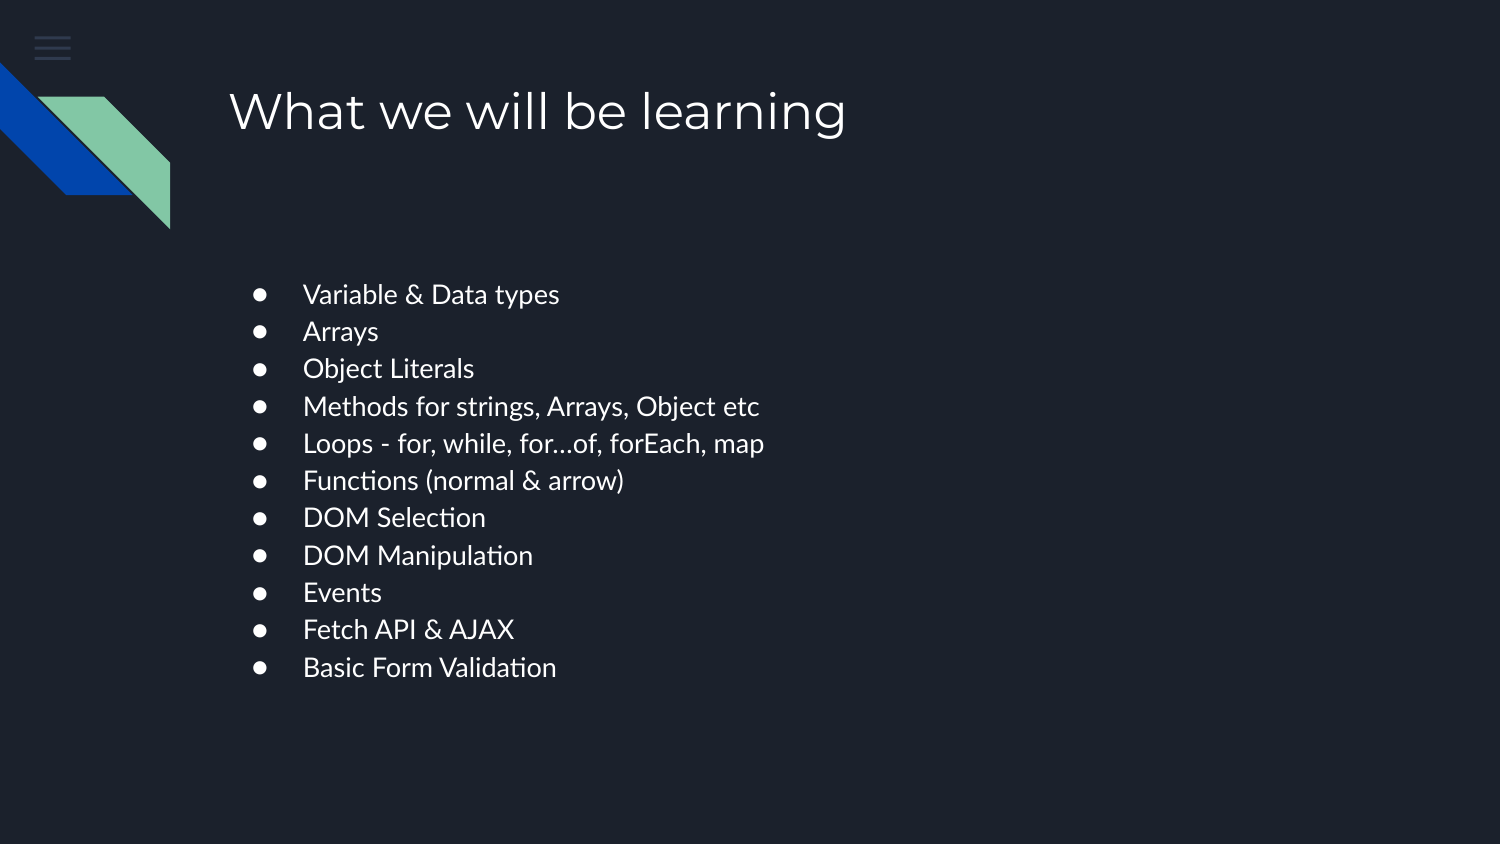

# What we will be learning
Variable & Data types
Arrays
Object Literals
Methods for strings, Arrays, Object etc
Loops - for, while, for…of, forEach, map
Functions (normal & arrow)
DOM Selection
DOM Manipulation
Events
Fetch API & AJAX
Basic Form Validation